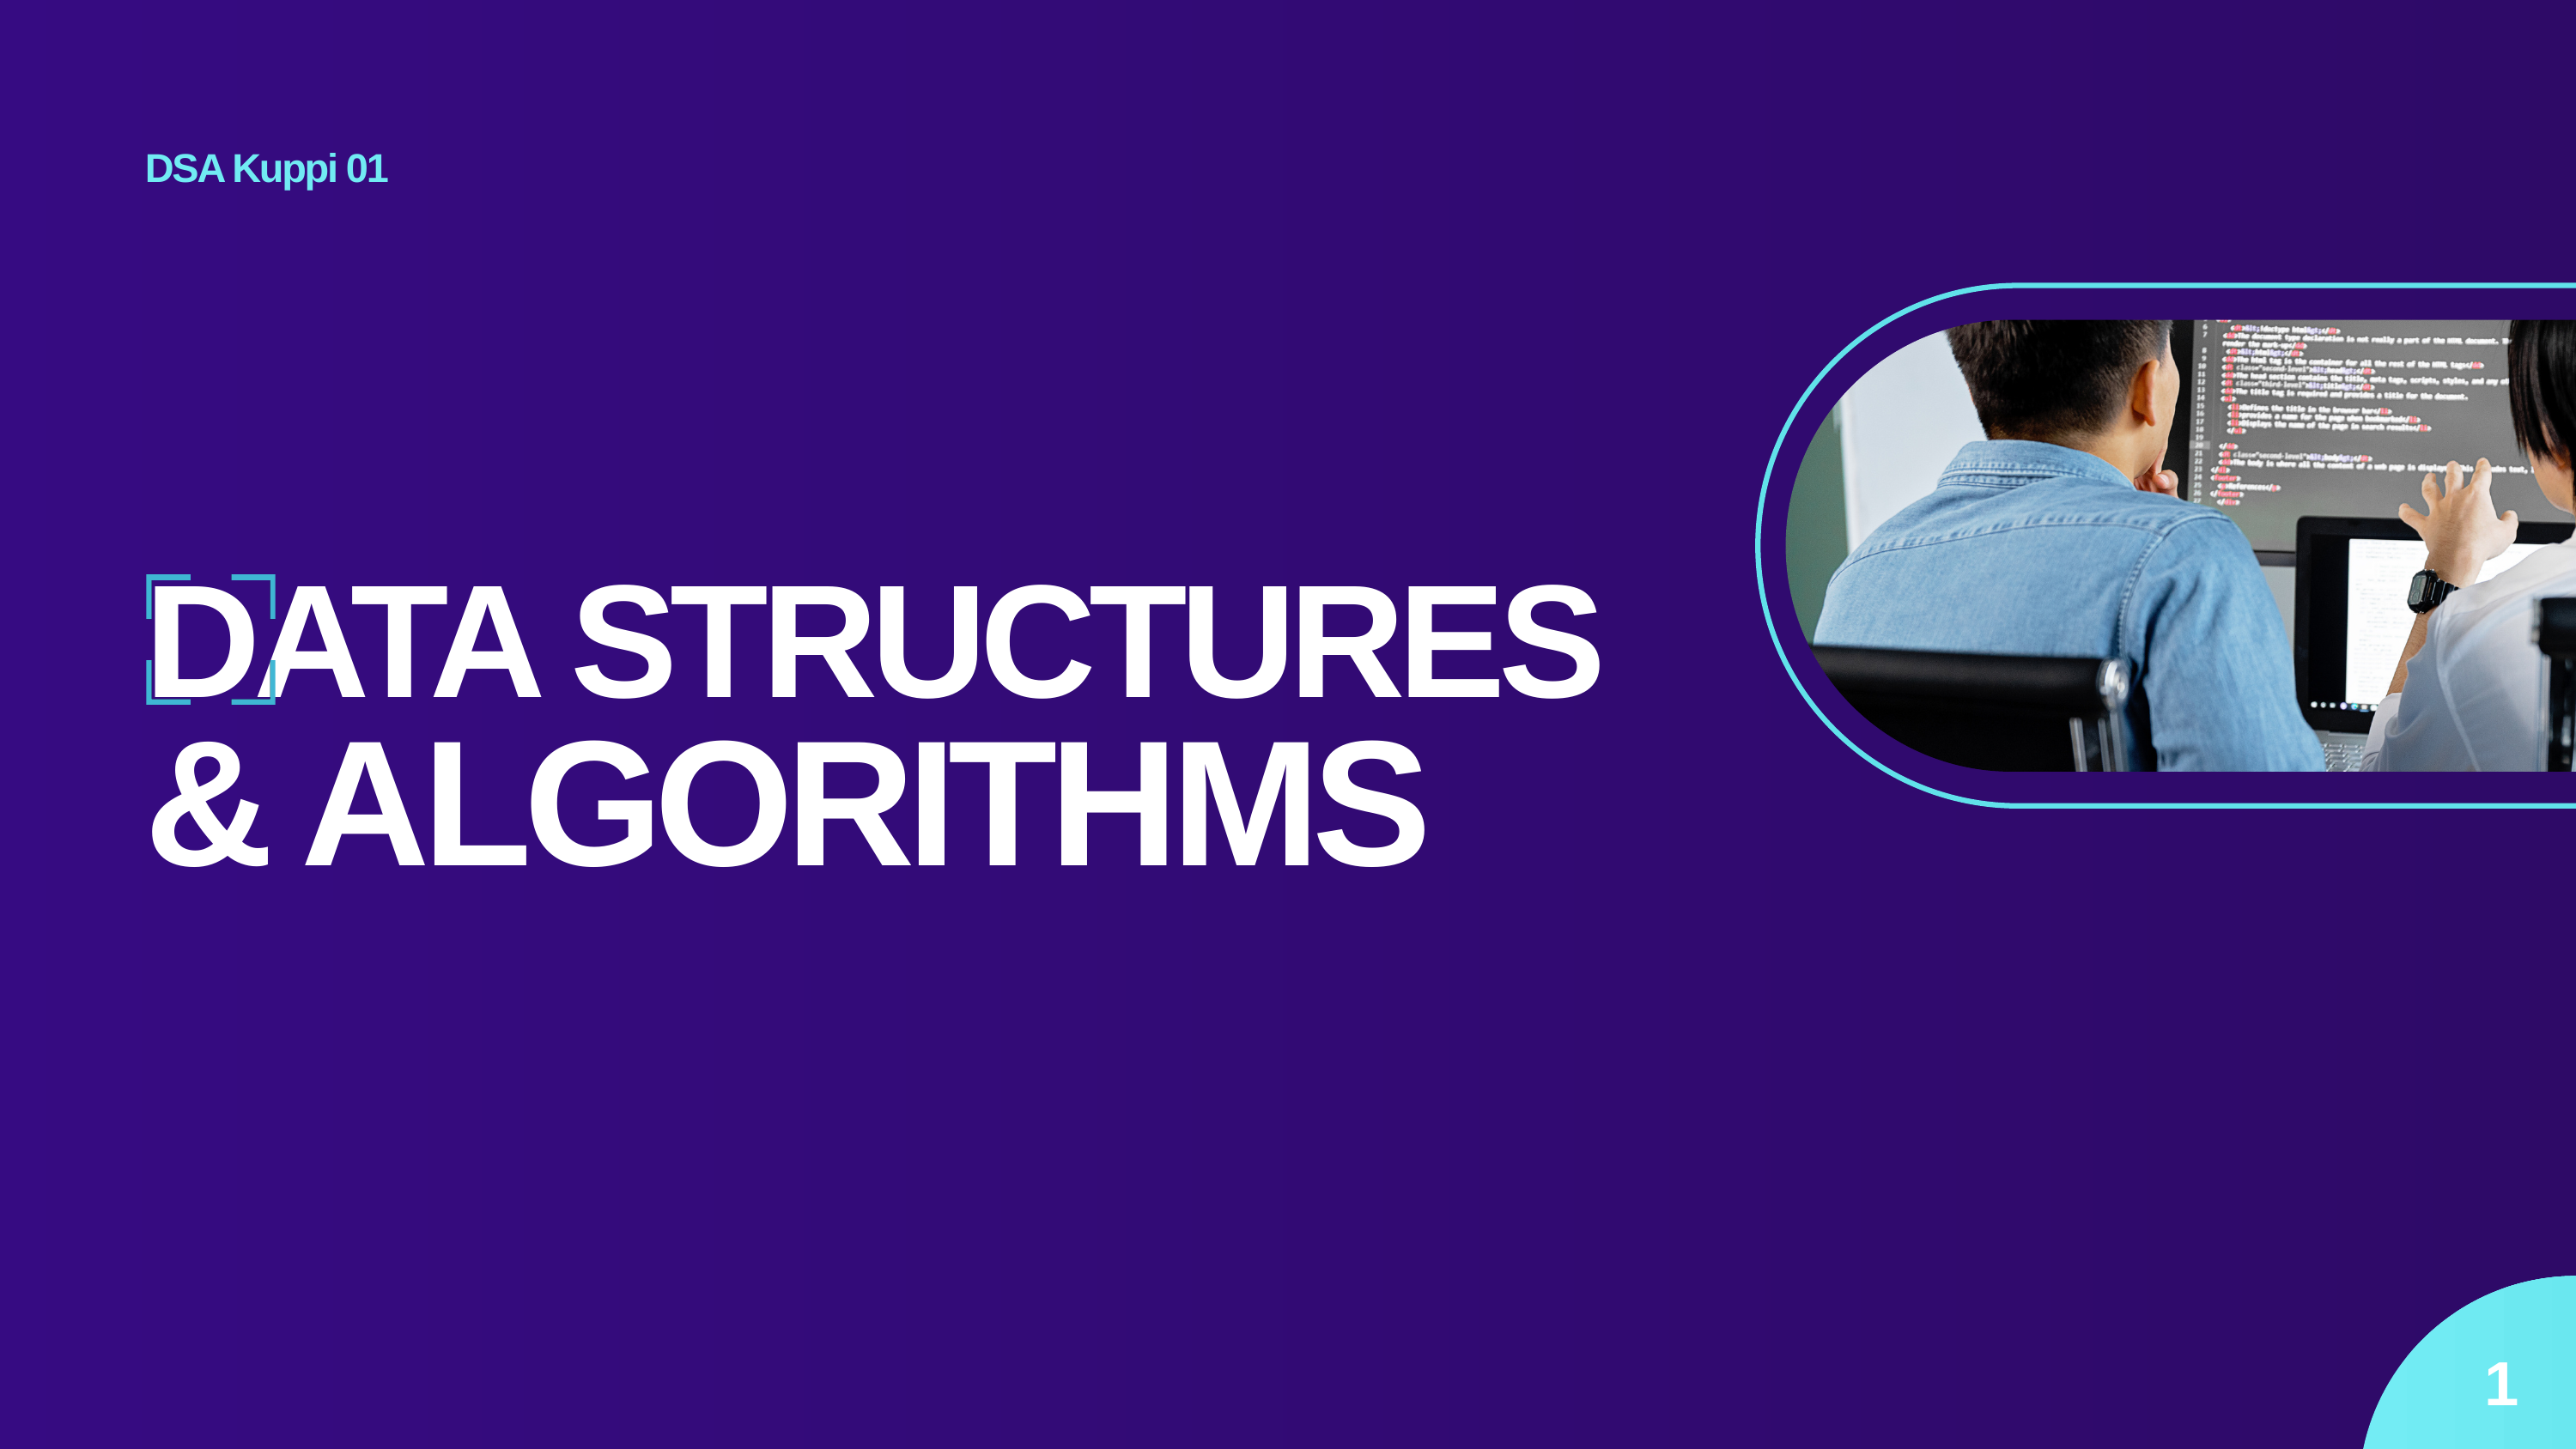

DSA Kuppi 01

DATA STRUCTURES
& ALGORITHMS

1